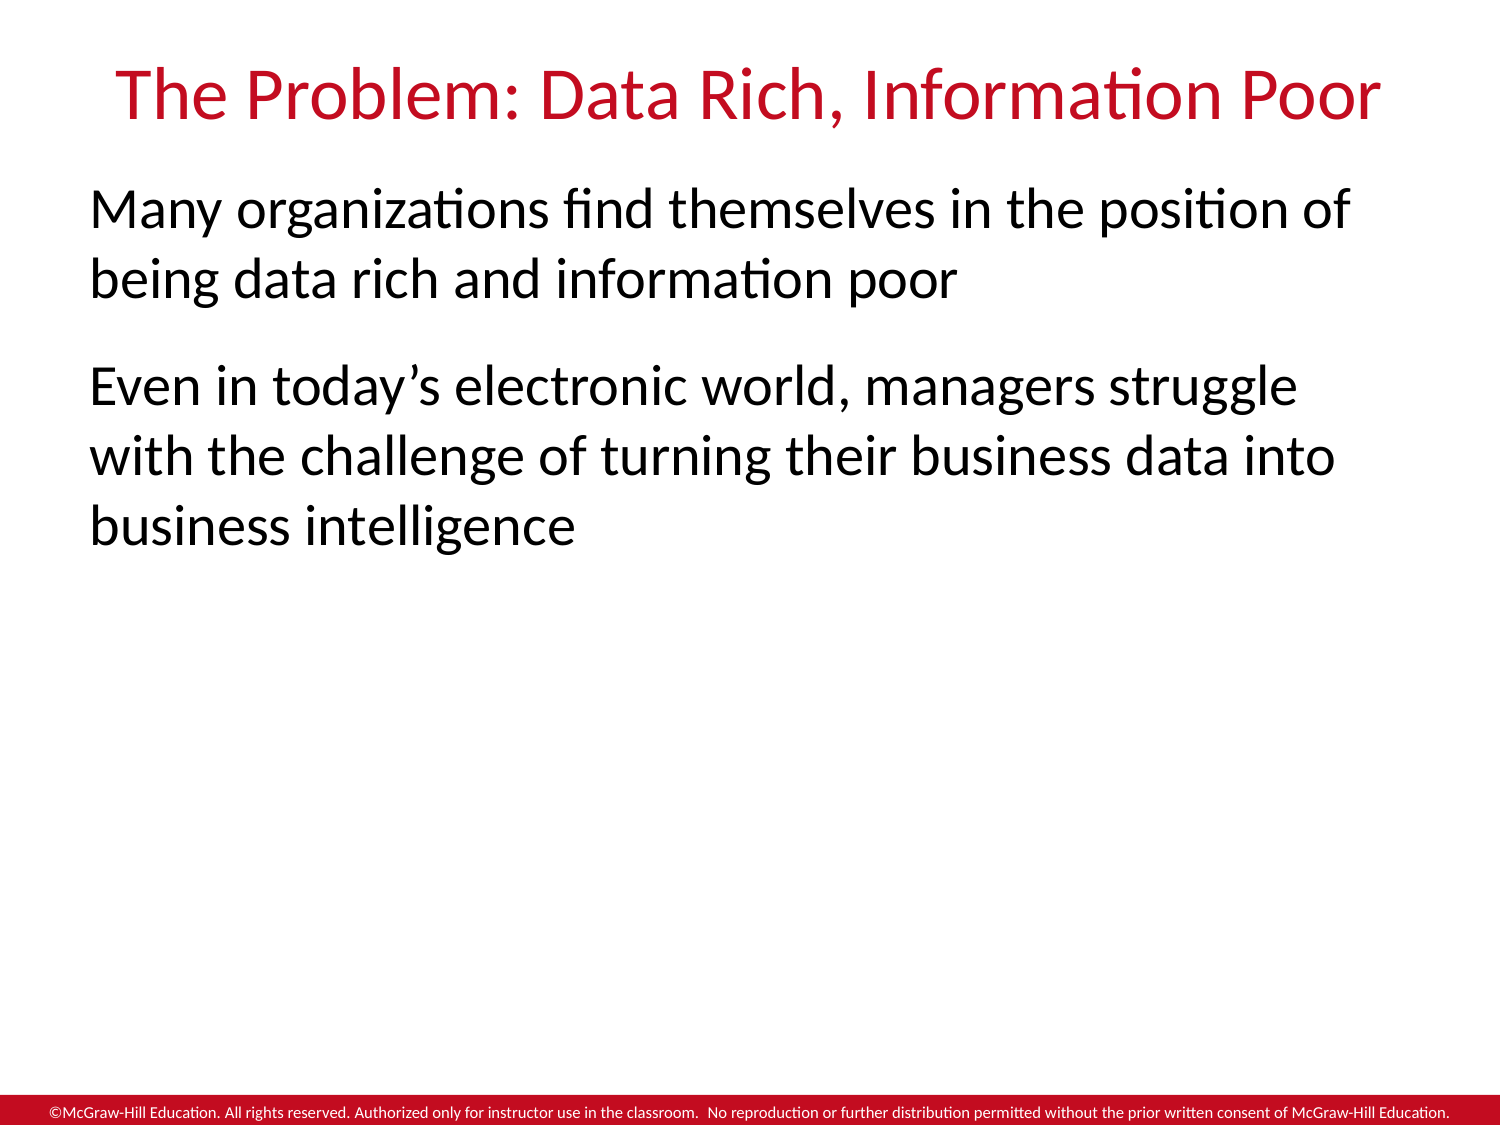

# The Problem: Data Rich, Information Poor
Many organizations find themselves in the position of being data rich and information poor
Even in today’s electronic world, managers struggle with the challenge of turning their business data into business intelligence